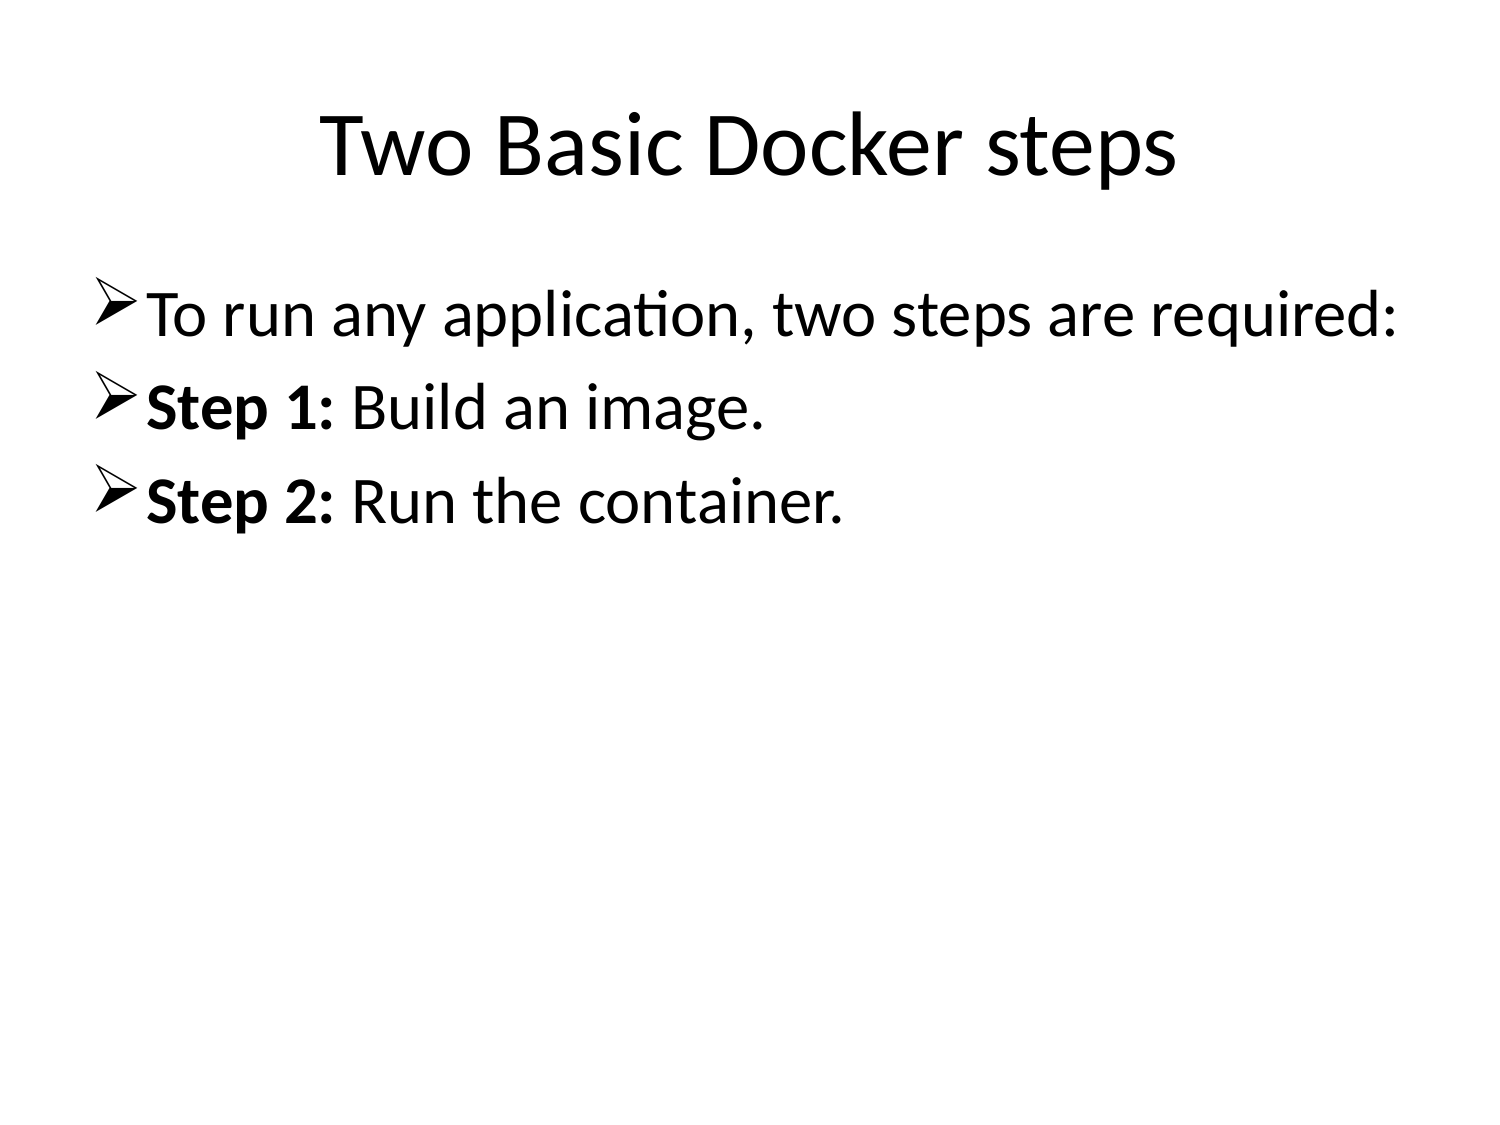

# Two Basic Docker steps
To run any application, two steps are required:
Step 1: Build an image.
Step 2: Run the container.